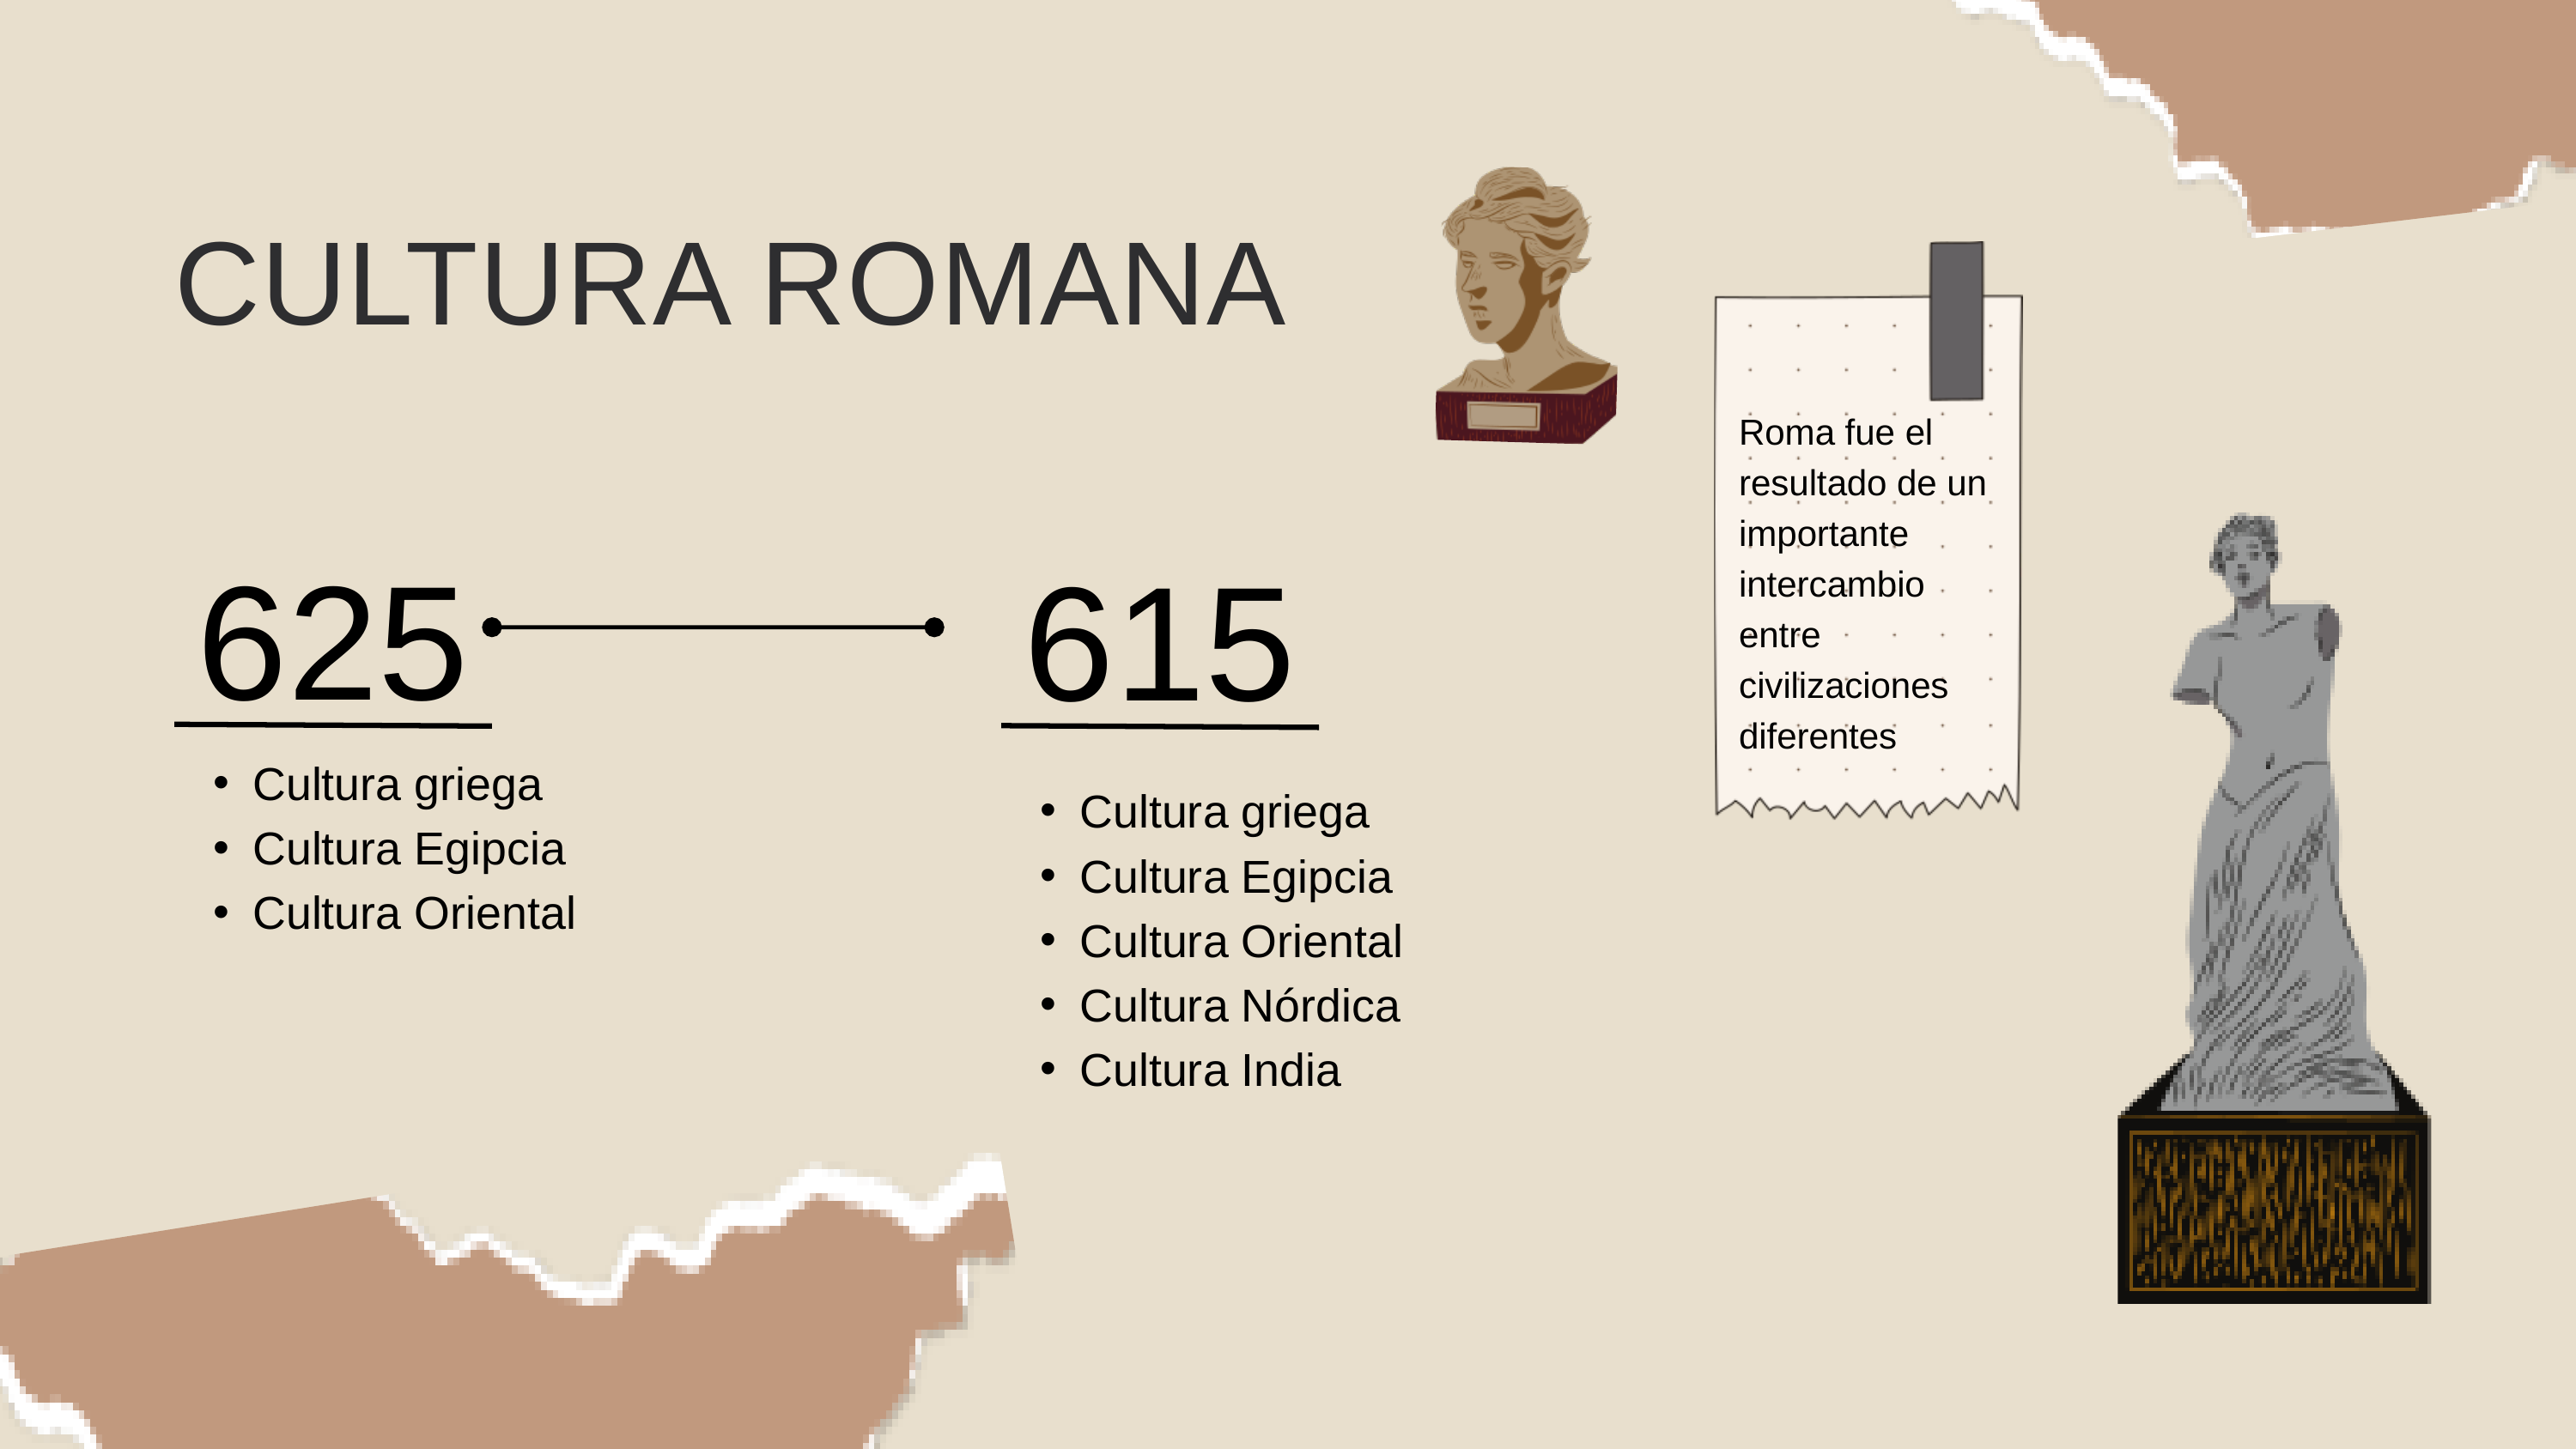

CULTURA ROMANA

Roma fue el resultado de un importante intercambio entre civilizaciones diferentes
625
615

Cultura griega
Cultura Egipcia
Cultura Oriental
Cultura griega
Cultura Egipcia
Cultura Oriental
Cultura Nórdica
Cultura India